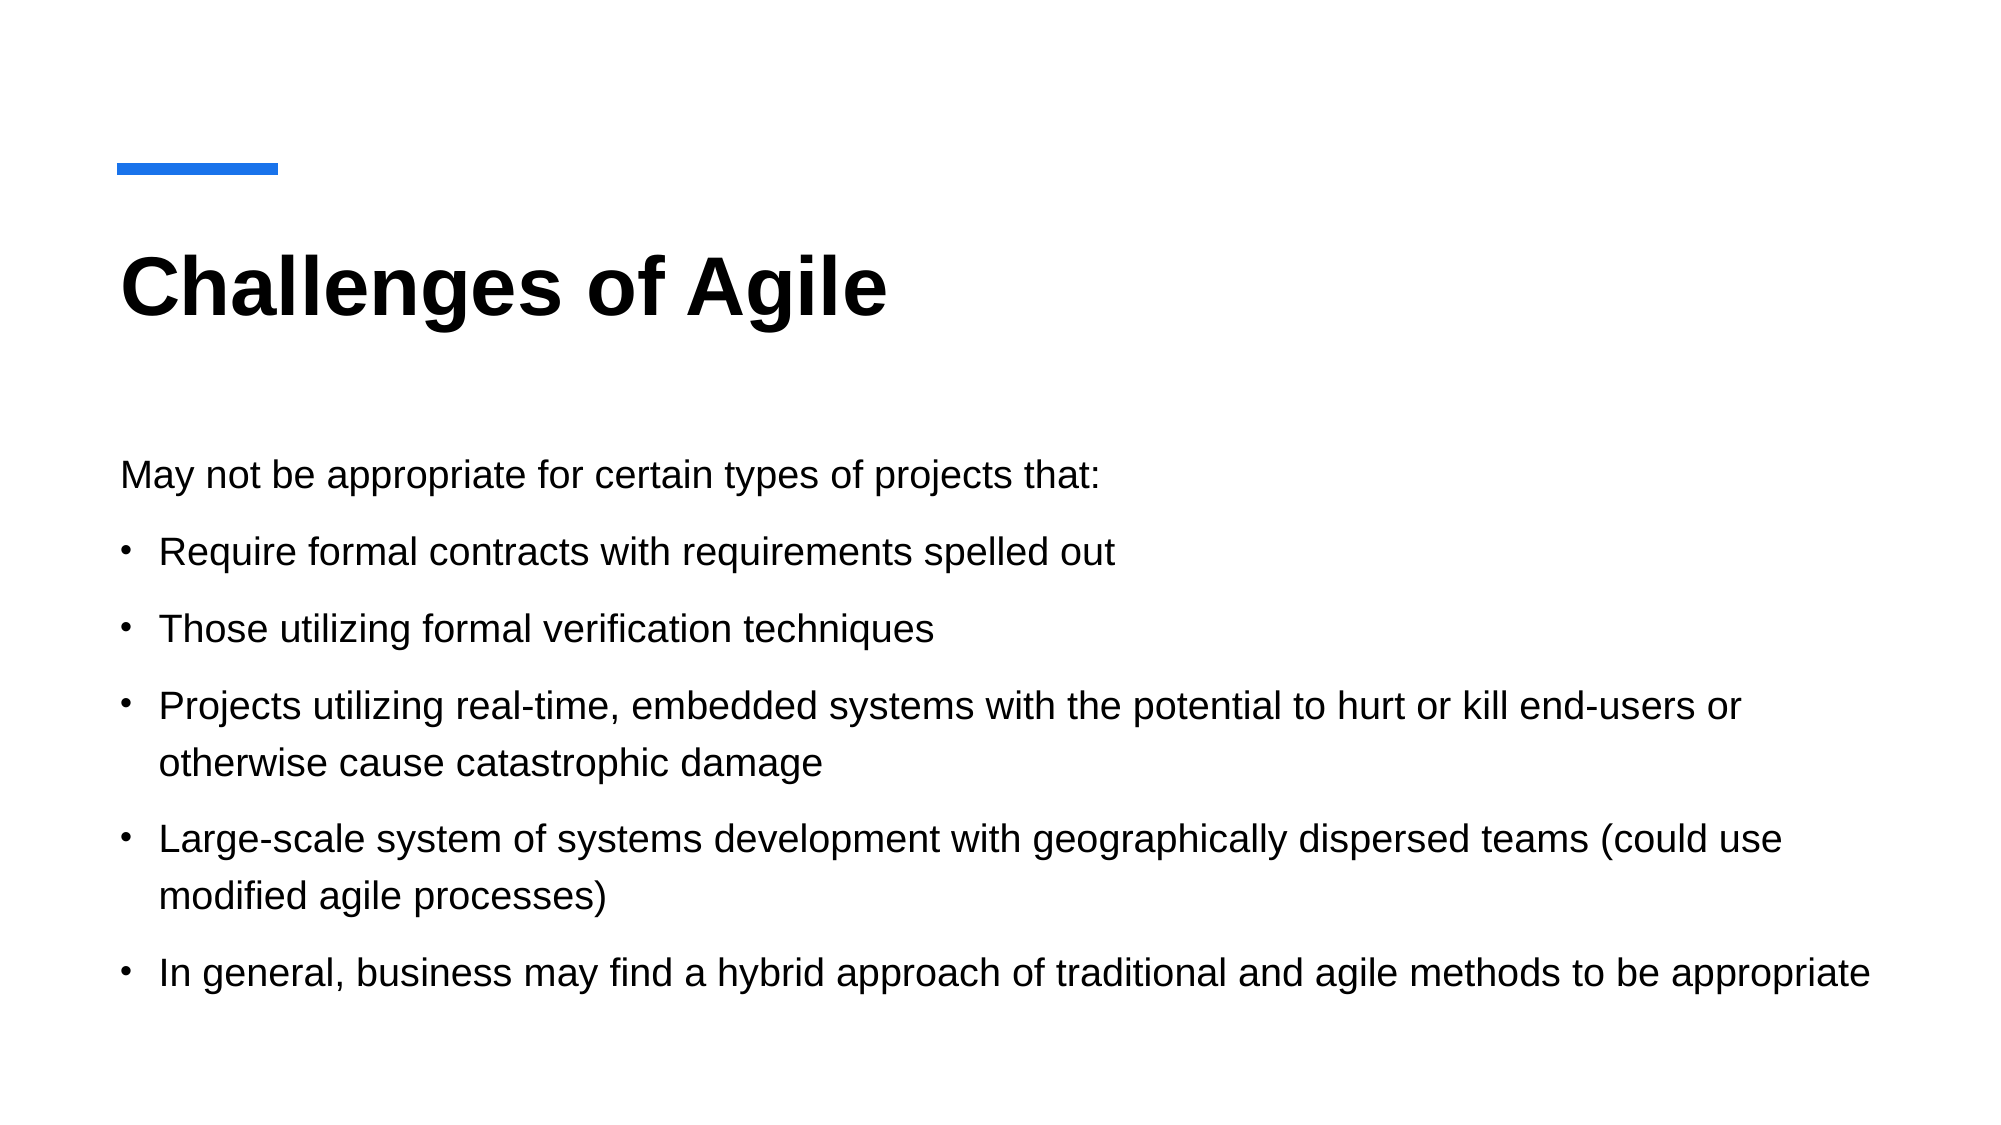

# Challenges of Agile
May not be appropriate for certain types of projects that:
Require formal contracts with requirements spelled out
Those utilizing formal verification techniques
Projects utilizing real-time, embedded systems with the potential to hurt or kill end-users or otherwise cause catastrophic damage
Large-scale system of systems development with geographically dispersed teams (could use modified agile processes)
In general, business may find a hybrid approach of traditional and agile methods to be appropriate